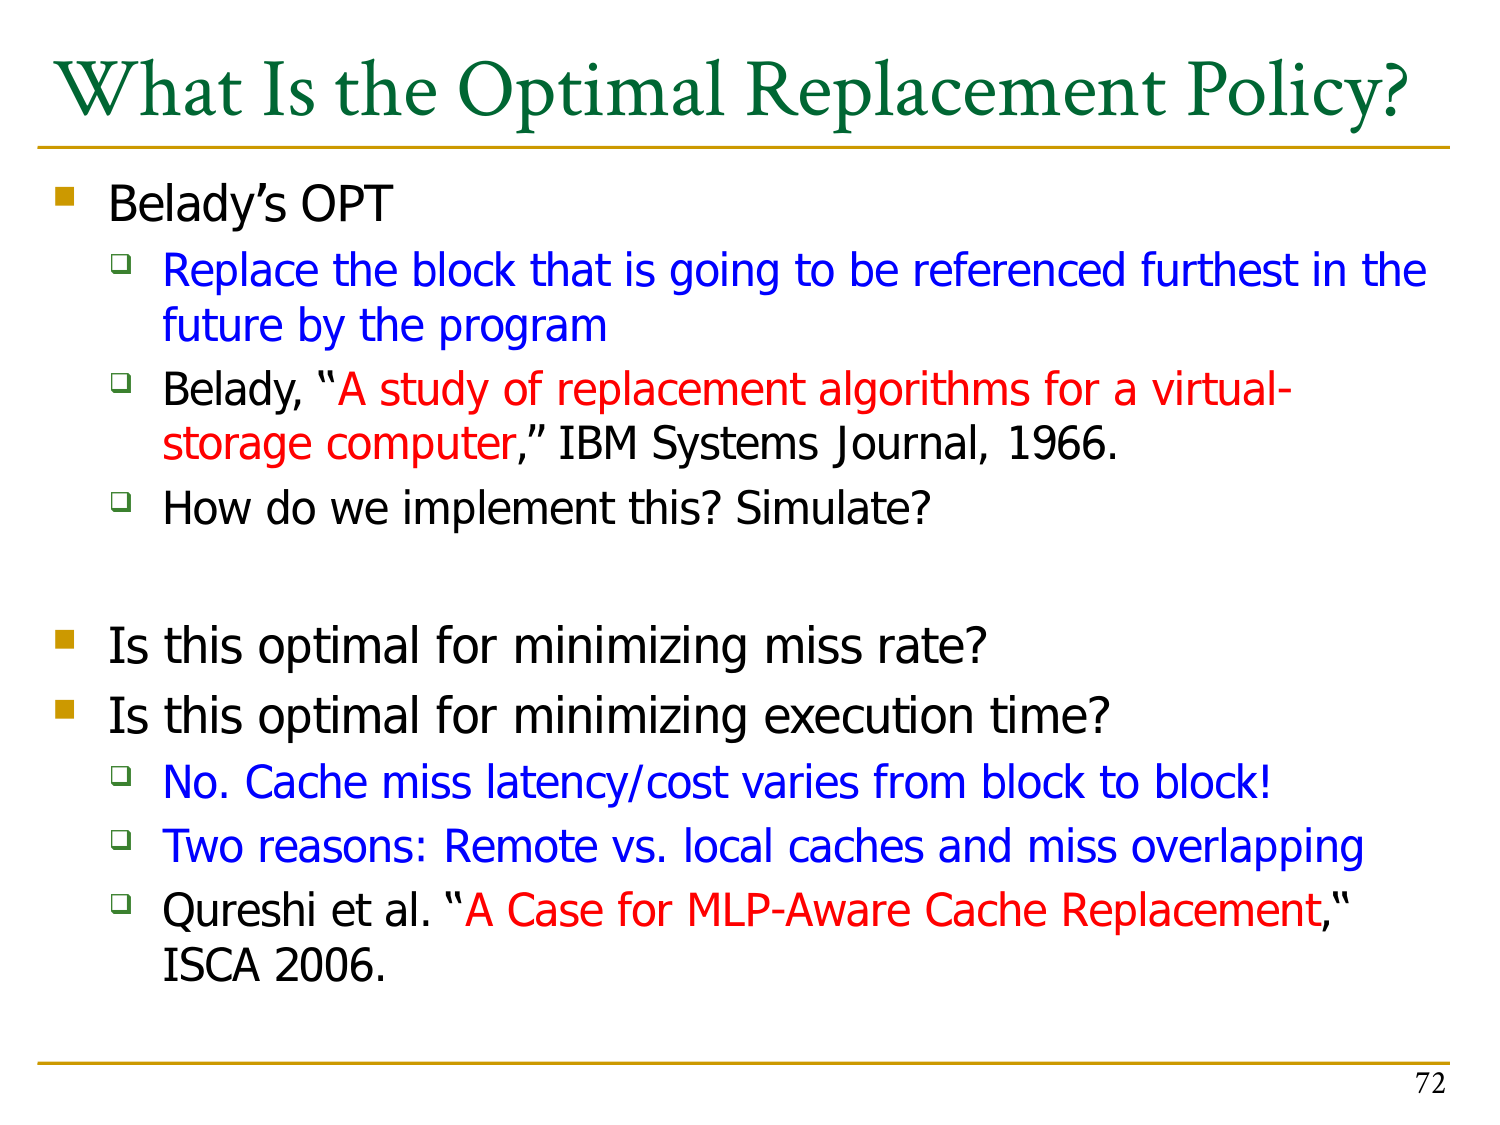

# What Is the Optimal Replacement Policy?
Belady’s OPT
Replace the block that is going to be referenced furthest in the future by the program
Belady, “A study of replacement algorithms for a virtual-storage computer,” IBM Systems Journal, 1966.
How do we implement this? Simulate?

Is this optimal for minimizing miss rate?
Is this optimal for minimizing execution time?
No. Cache miss latency/cost varies from block to block!
Two reasons: Remote vs. local caches and miss overlapping
Qureshi et al. “A Case for MLP-Aware Cache Replacement,“ ISCA 2006.

72